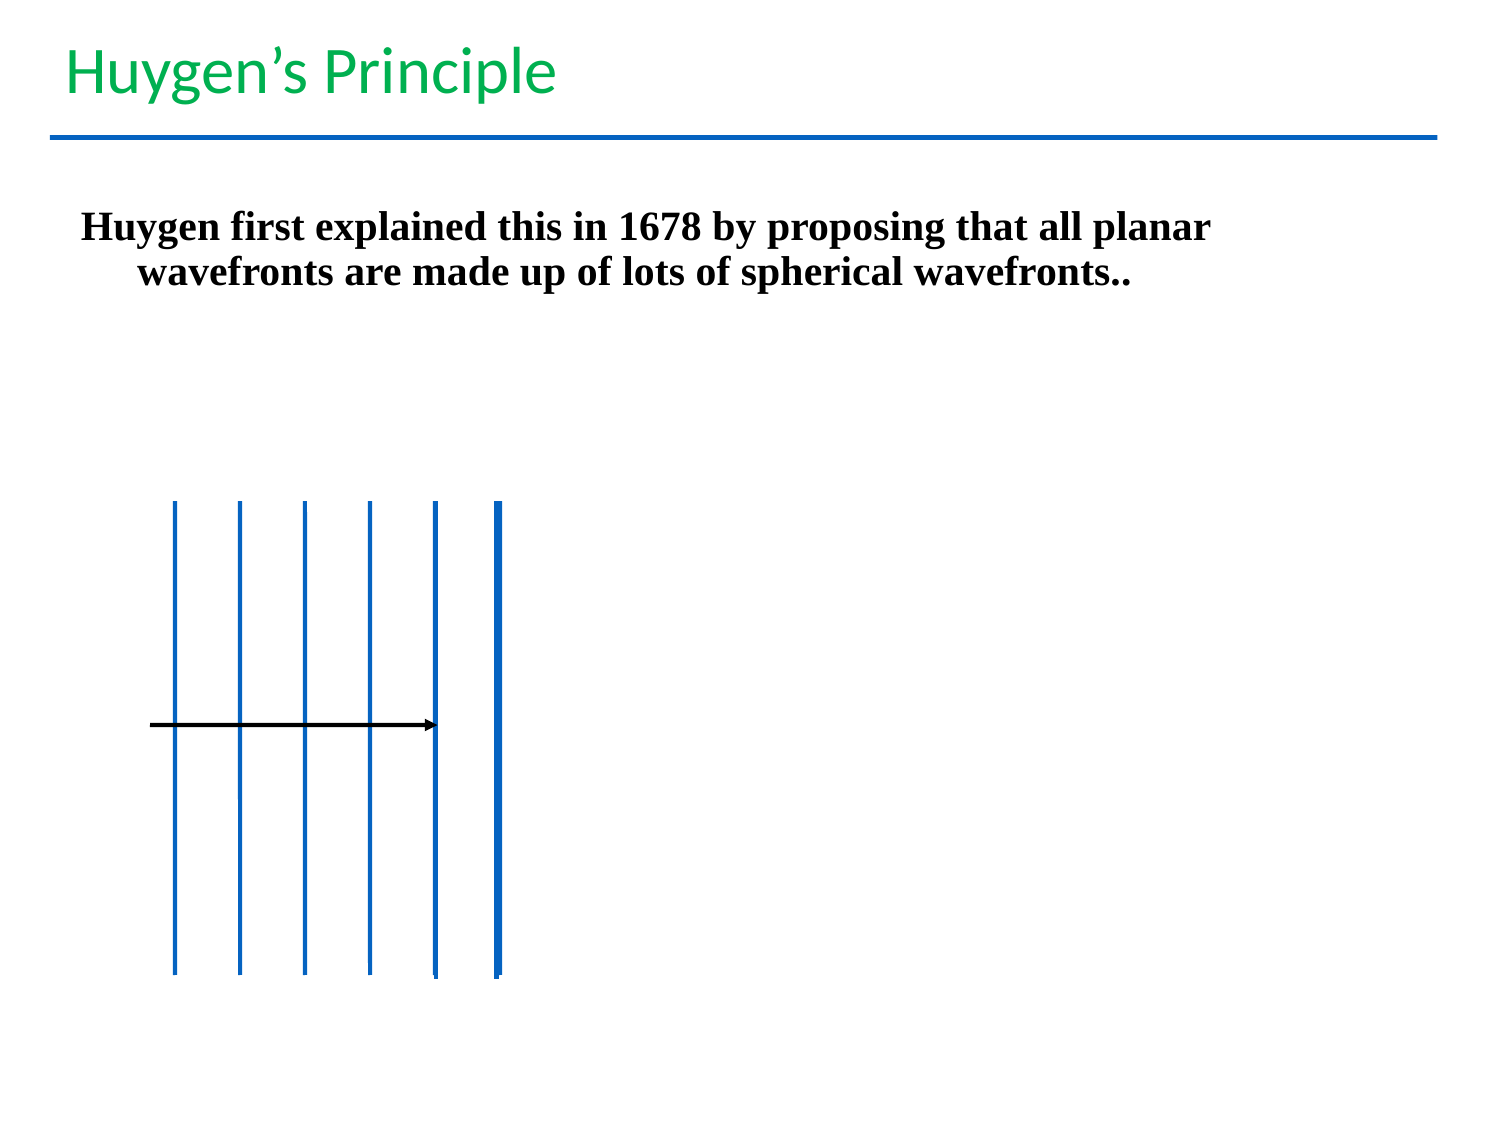

# Huygen’s Principle

Huygen first explained this in 1678 by proposing that all planar wavefronts are made up of lots of spherical wavefronts..